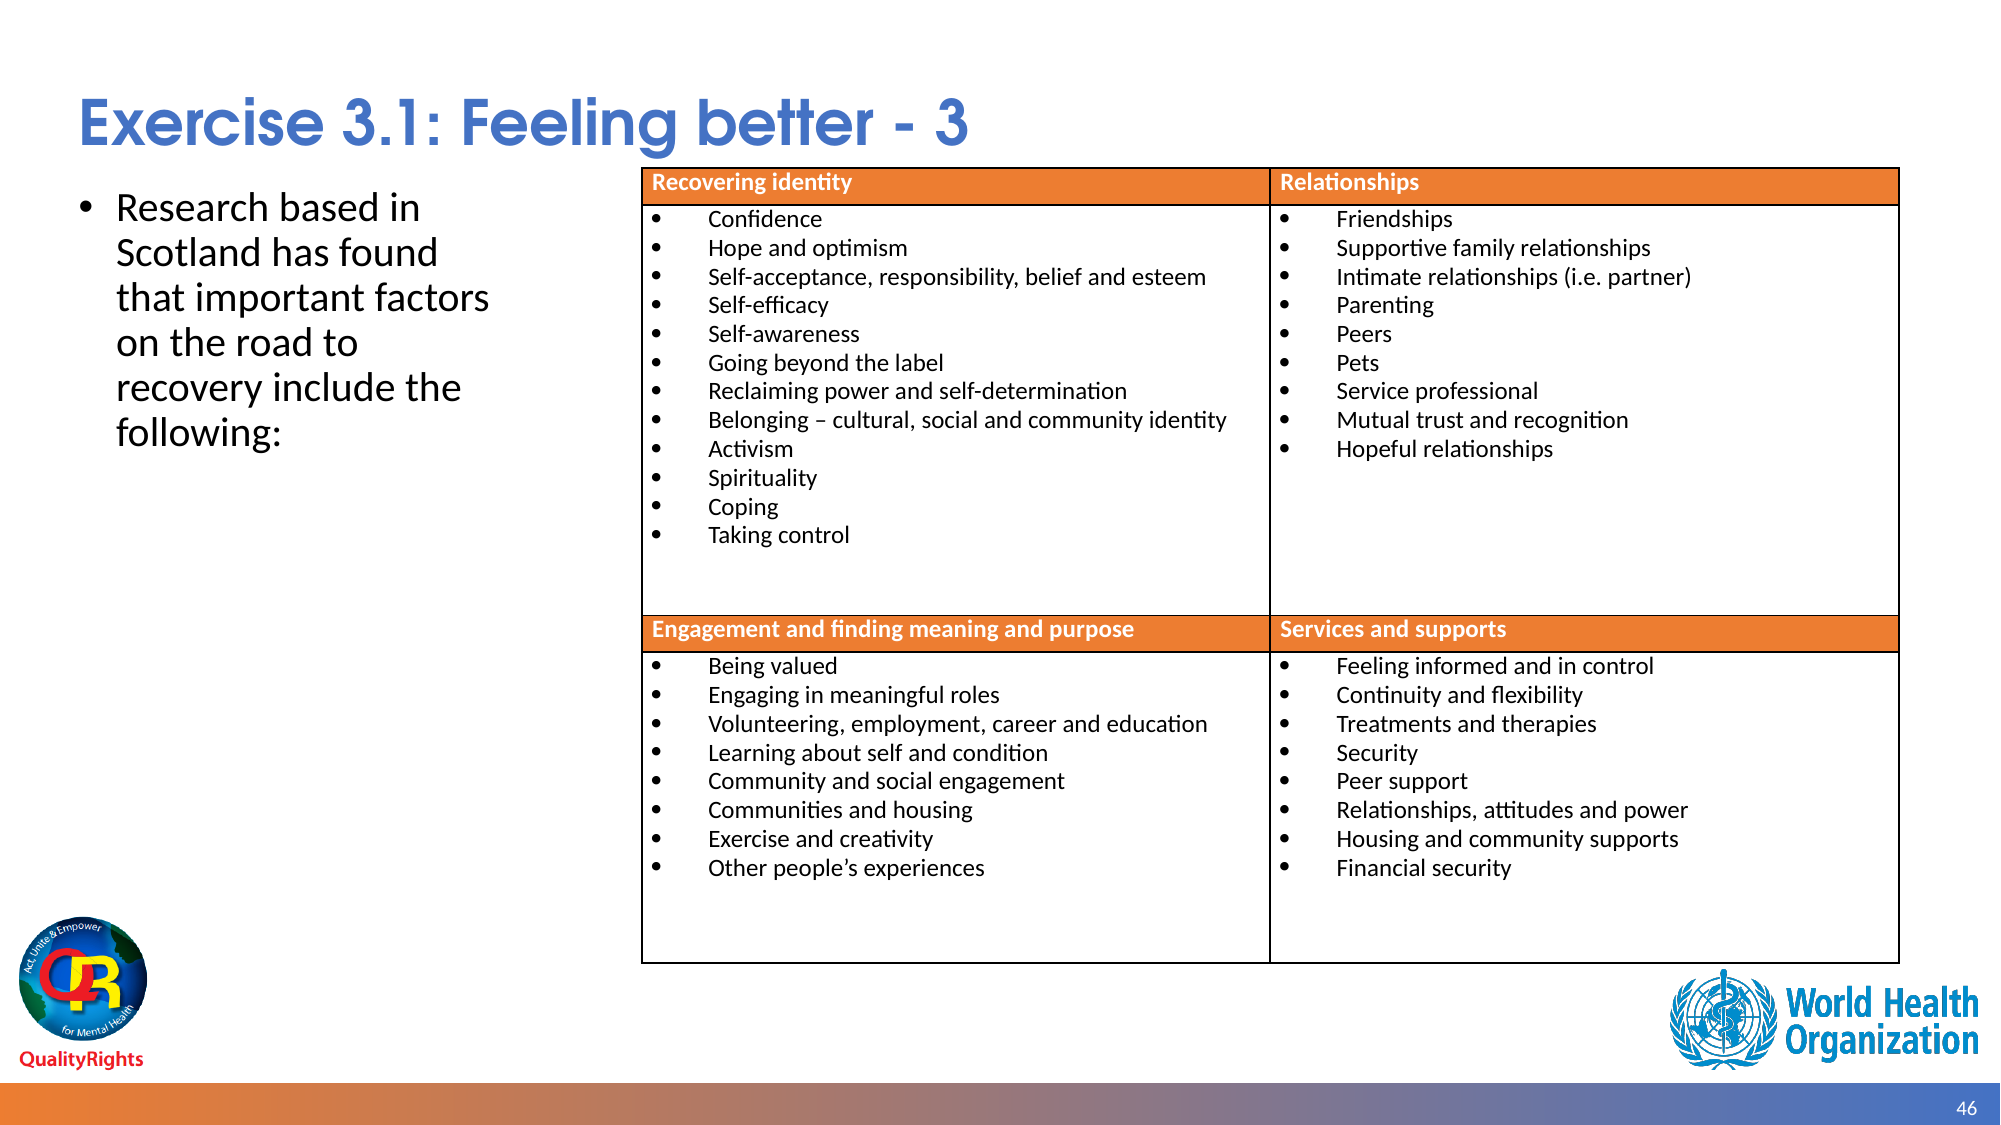

# Exercise 3.1: Feeling better - 3
| Recovering identity | Relationships |
| --- | --- |
| Confidence Hope and optimism Self-acceptance, responsibility, belief and esteem Self-efficacy Self-awareness Going beyond the label Reclaiming power and self-determination Belonging – cultural, social and community identity Activism Spirituality Coping Taking control | Friendships Supportive family relationships Intimate relationships (i.e. partner) Parenting Peers Pets Service professional Mutual trust and recognition Hopeful relationships |
| Engagement and finding meaning and purpose | Services and supports |
| Being valued Engaging in meaningful roles Volunteering, employment, career and education Learning about self and condition Community and social engagement Communities and housing Exercise and creativity Other people’s experiences | Feeling informed and in control Continuity and flexibility Treatments and therapies Security Peer support Relationships, attitudes and power Housing and community supports Financial security |
Research based in Scotland has found that important factors on the road to recovery include the following: